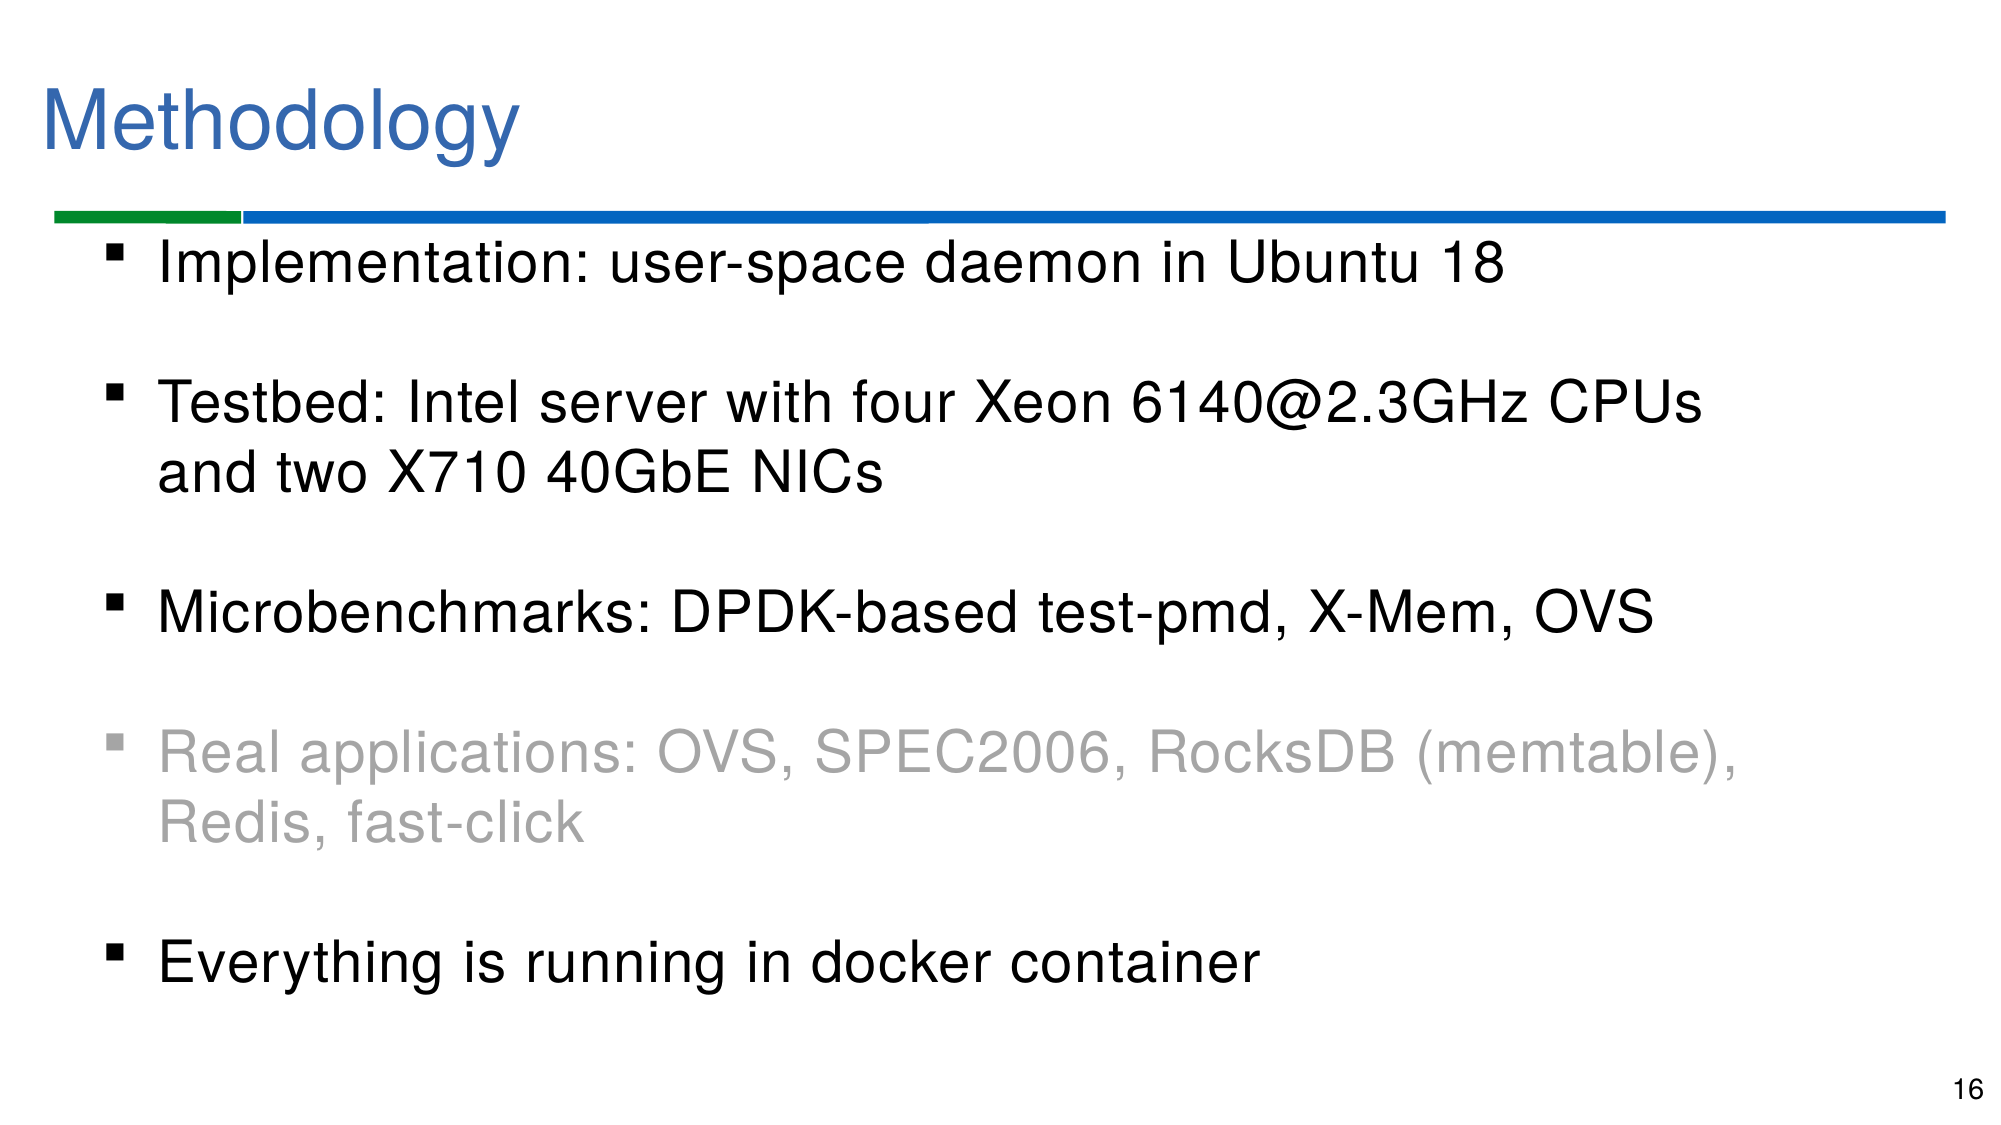

Methodology
Implementation: user-space daemon in Ubuntu 18

Testbed: Intel server with four Xeon 6140@2.3GHz CPUs and two X710 40GbE NICs

Microbenchmarks: DPDK-based test-pmd, X-Mem, OVS

Real applications: OVS, SPEC2006, RocksDB (memtable), Redis, fast-click

Everything is running in docker container

16